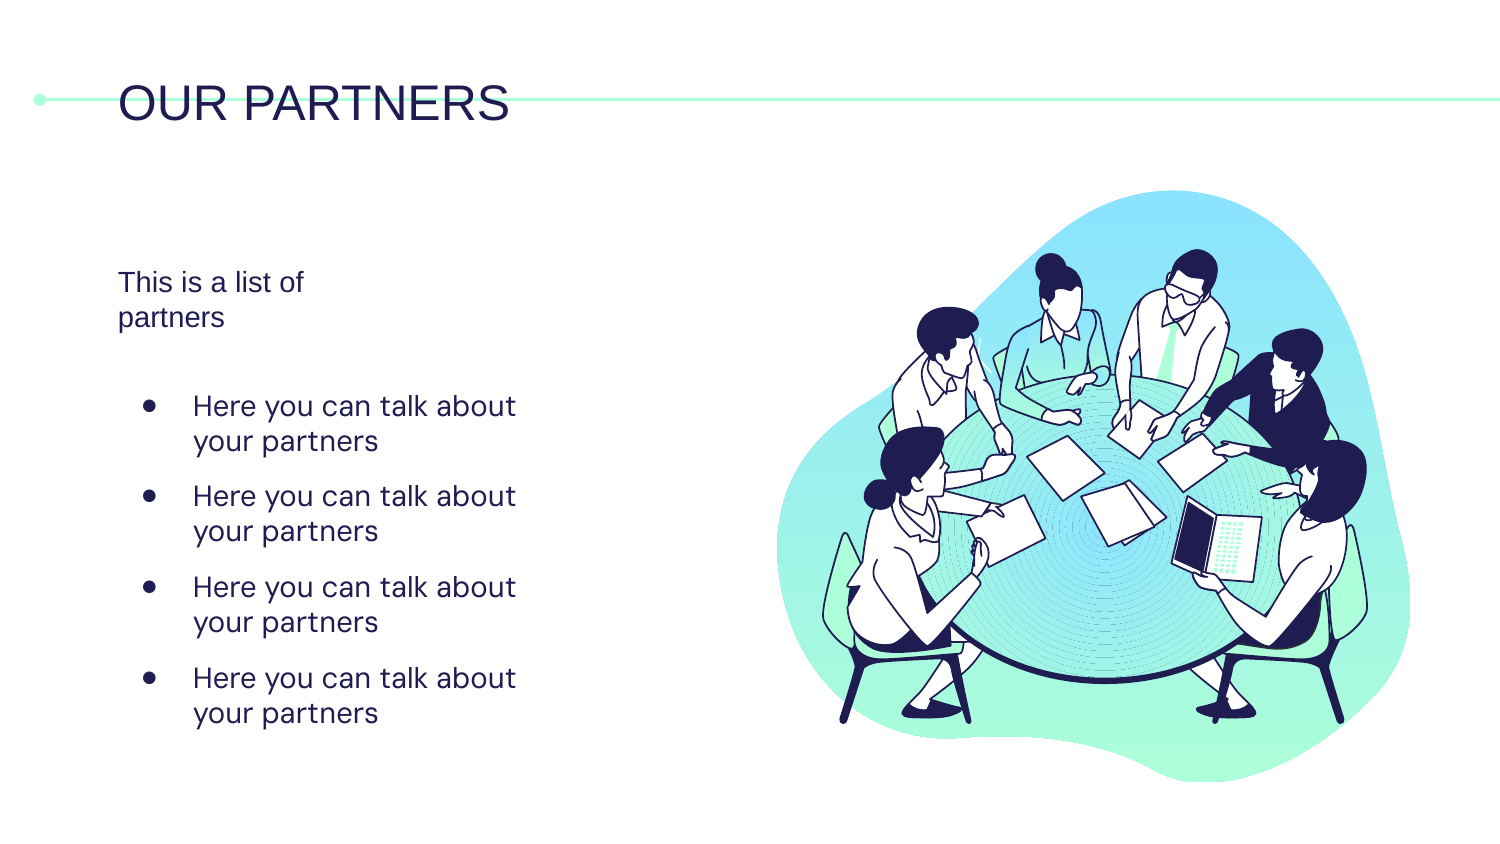

# OUR PARTNERS

This is a list of partners
Here you can talk about your partners
Here you can talk about your partners
Here you can talk about your partners
Here you can talk about your partners